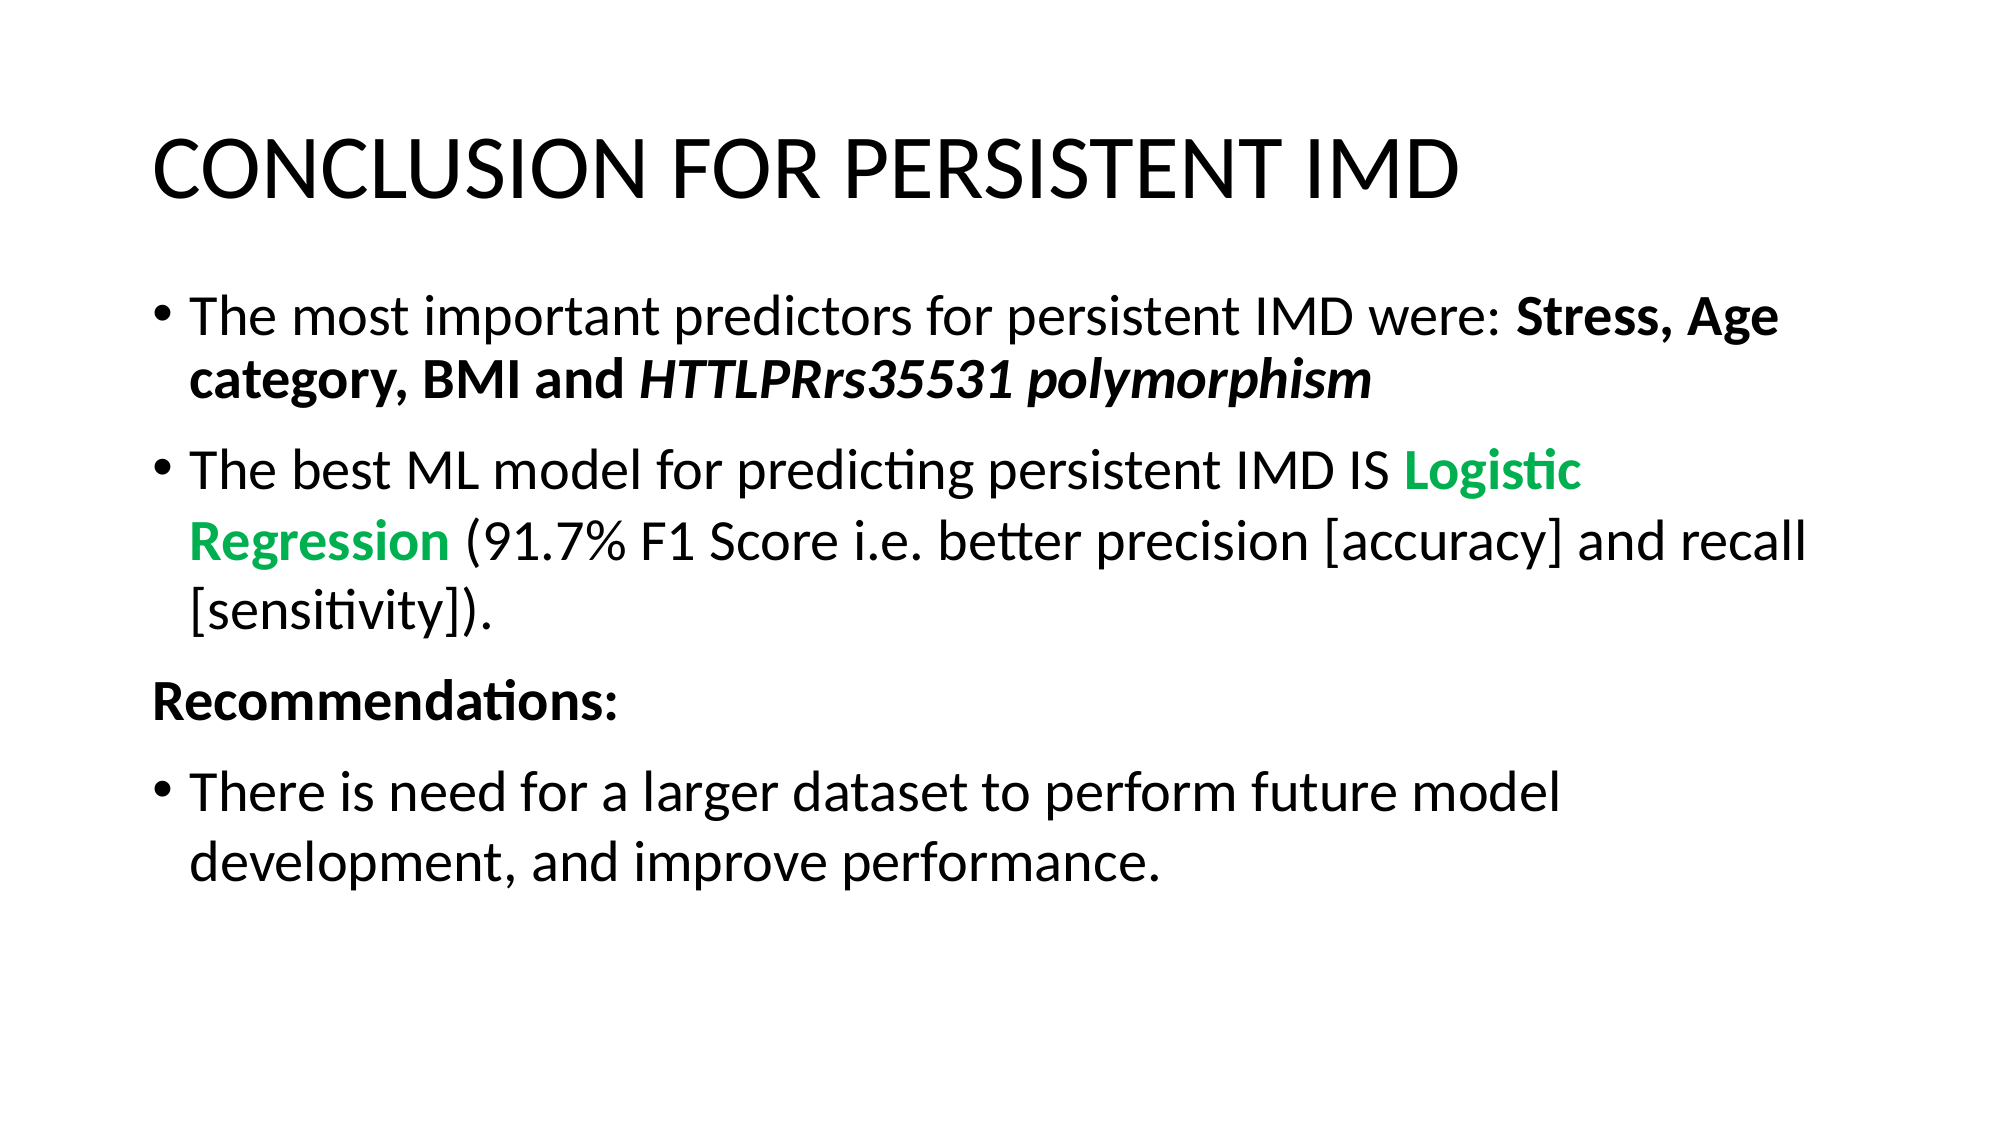

# CONCLUSION FOR PERSISTENT IMD
The most important predictors for persistent IMD were: Stress, Age category, BMI and HTTLPRrs35531 polymorphism
The best ML model for predicting persistent IMD IS Logistic Regression (91.7% F1 Score i.e. better precision [accuracy] and recall [sensitivity]).
Recommendations:
There is need for a larger dataset to perform future model development, and improve performance.